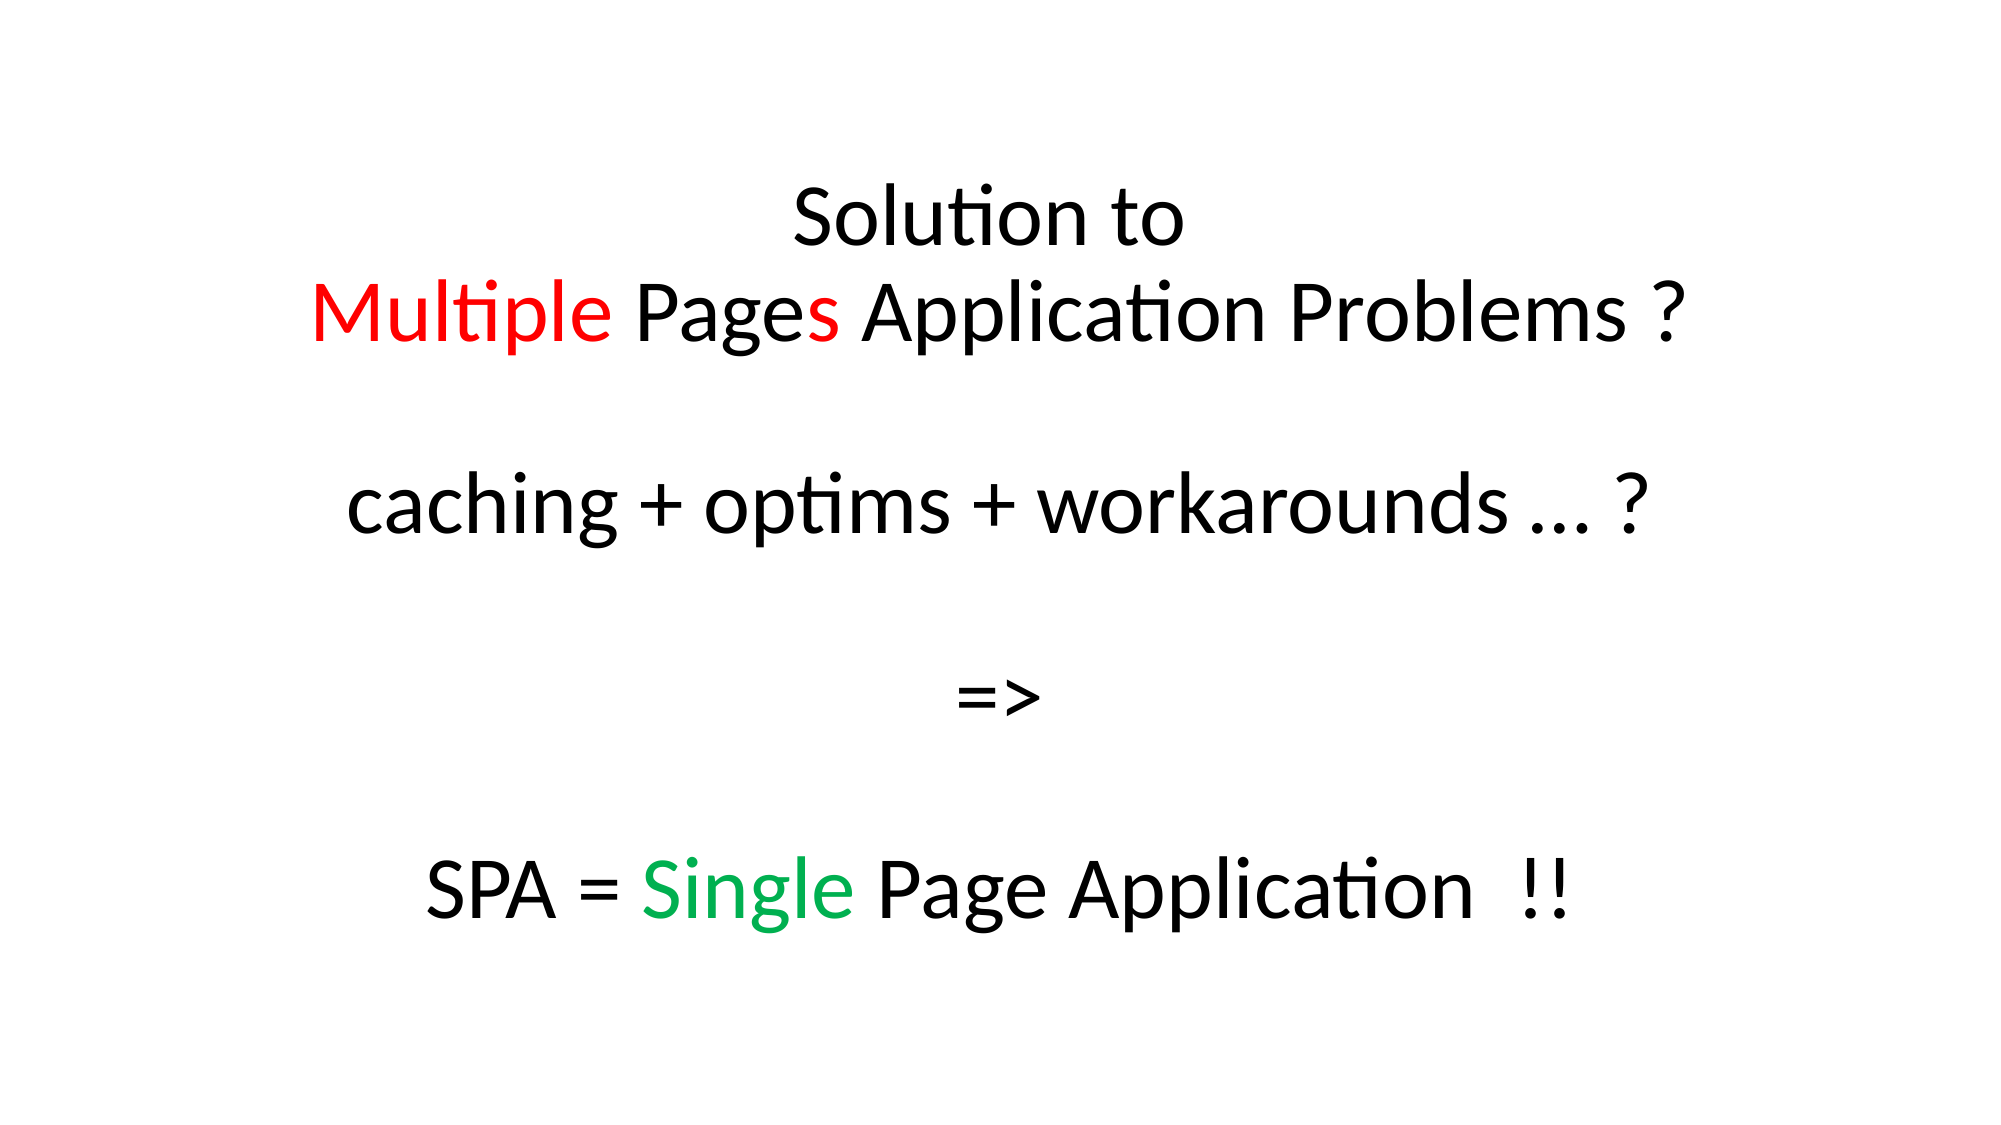

# Solution to Multiple Pages Application Problems ? caching + optims + workarounds … ? => SPA = Single Page Application  !!